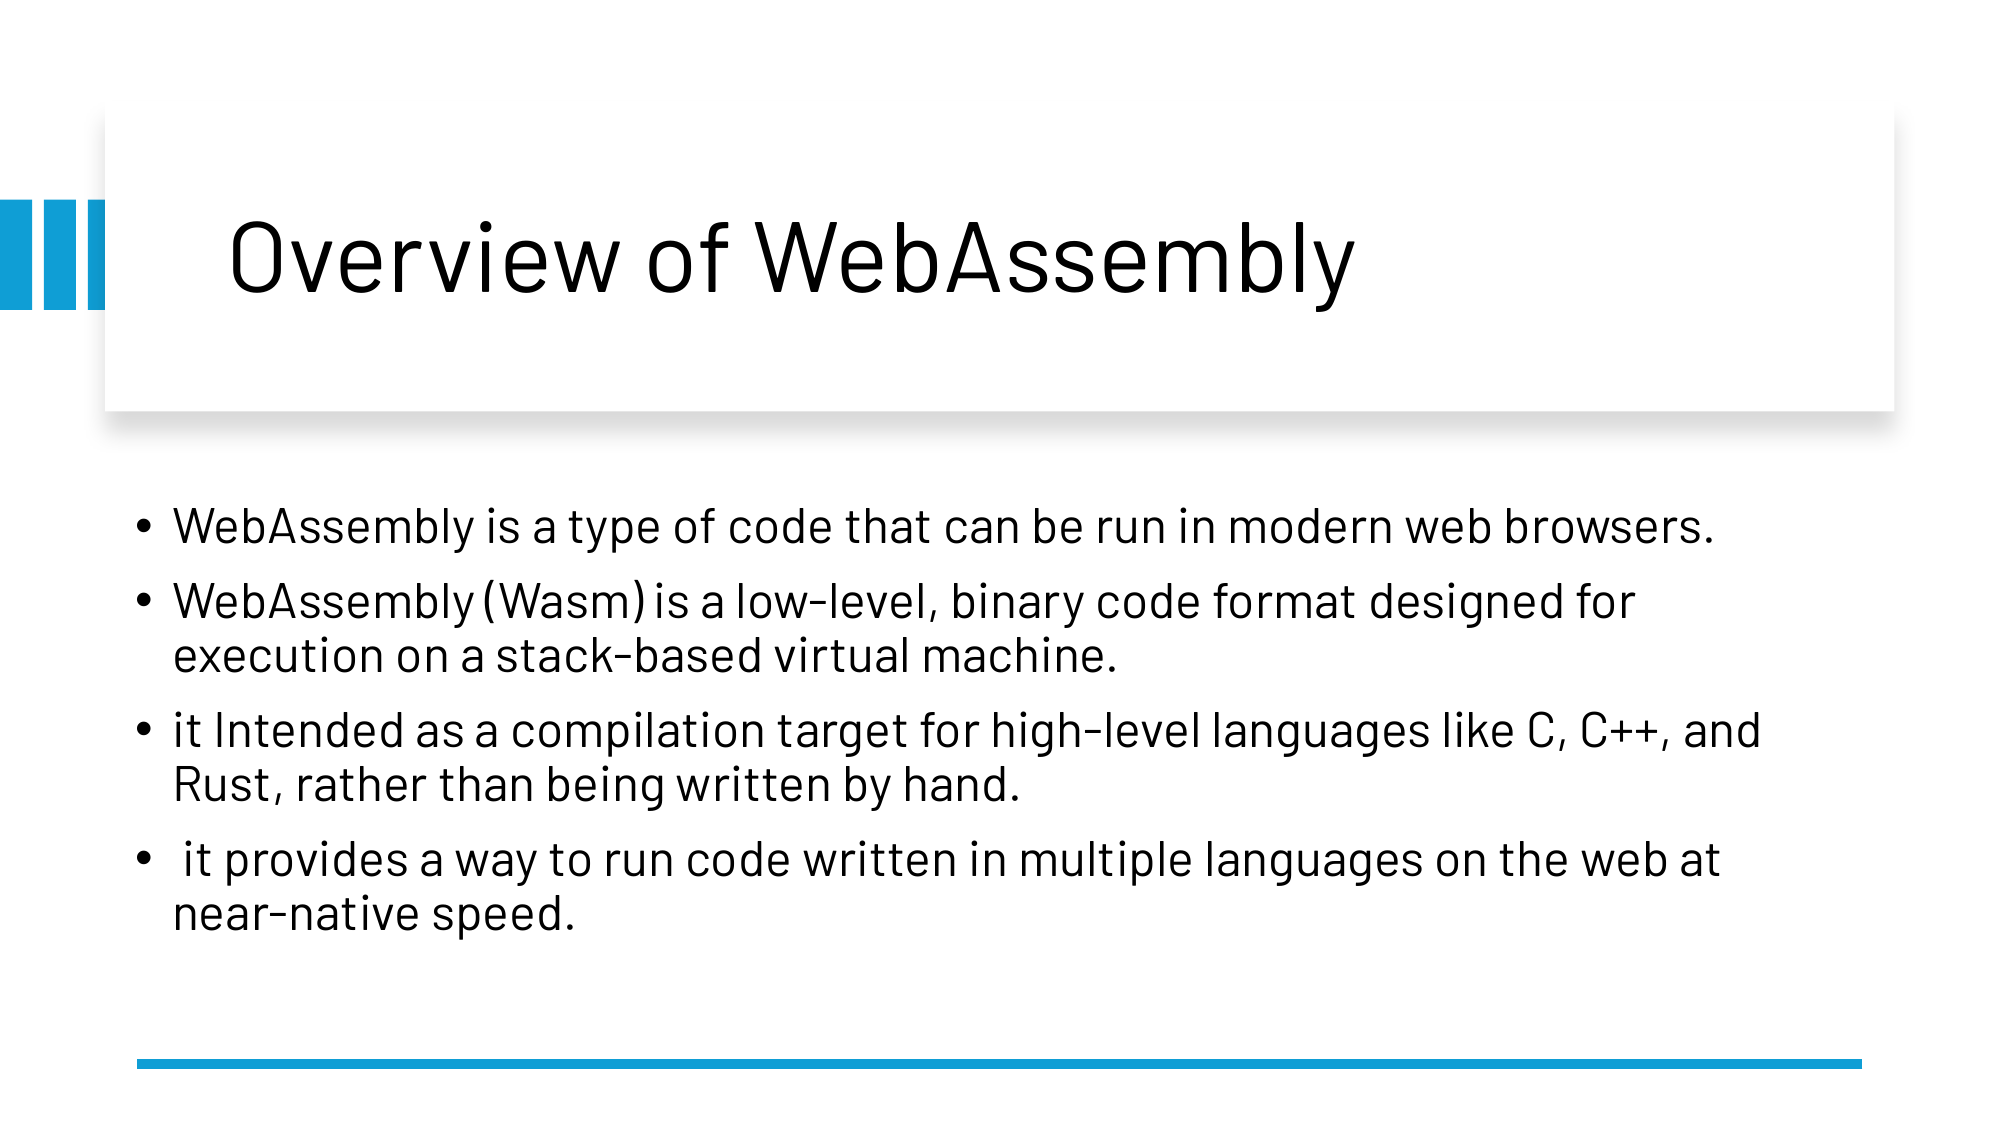

# Overview of WebAssembly

WebAssembly is a type of code that can be run in modern web browsers.
WebAssembly (Wasm) is a low-level, binary code format designed for execution on a stack-based virtual machine.
it Intended as a compilation target for high-level languages like C, C++, and Rust, rather than being written by hand.
 it provides a way to run code written in multiple languages on the web at near-native speed.